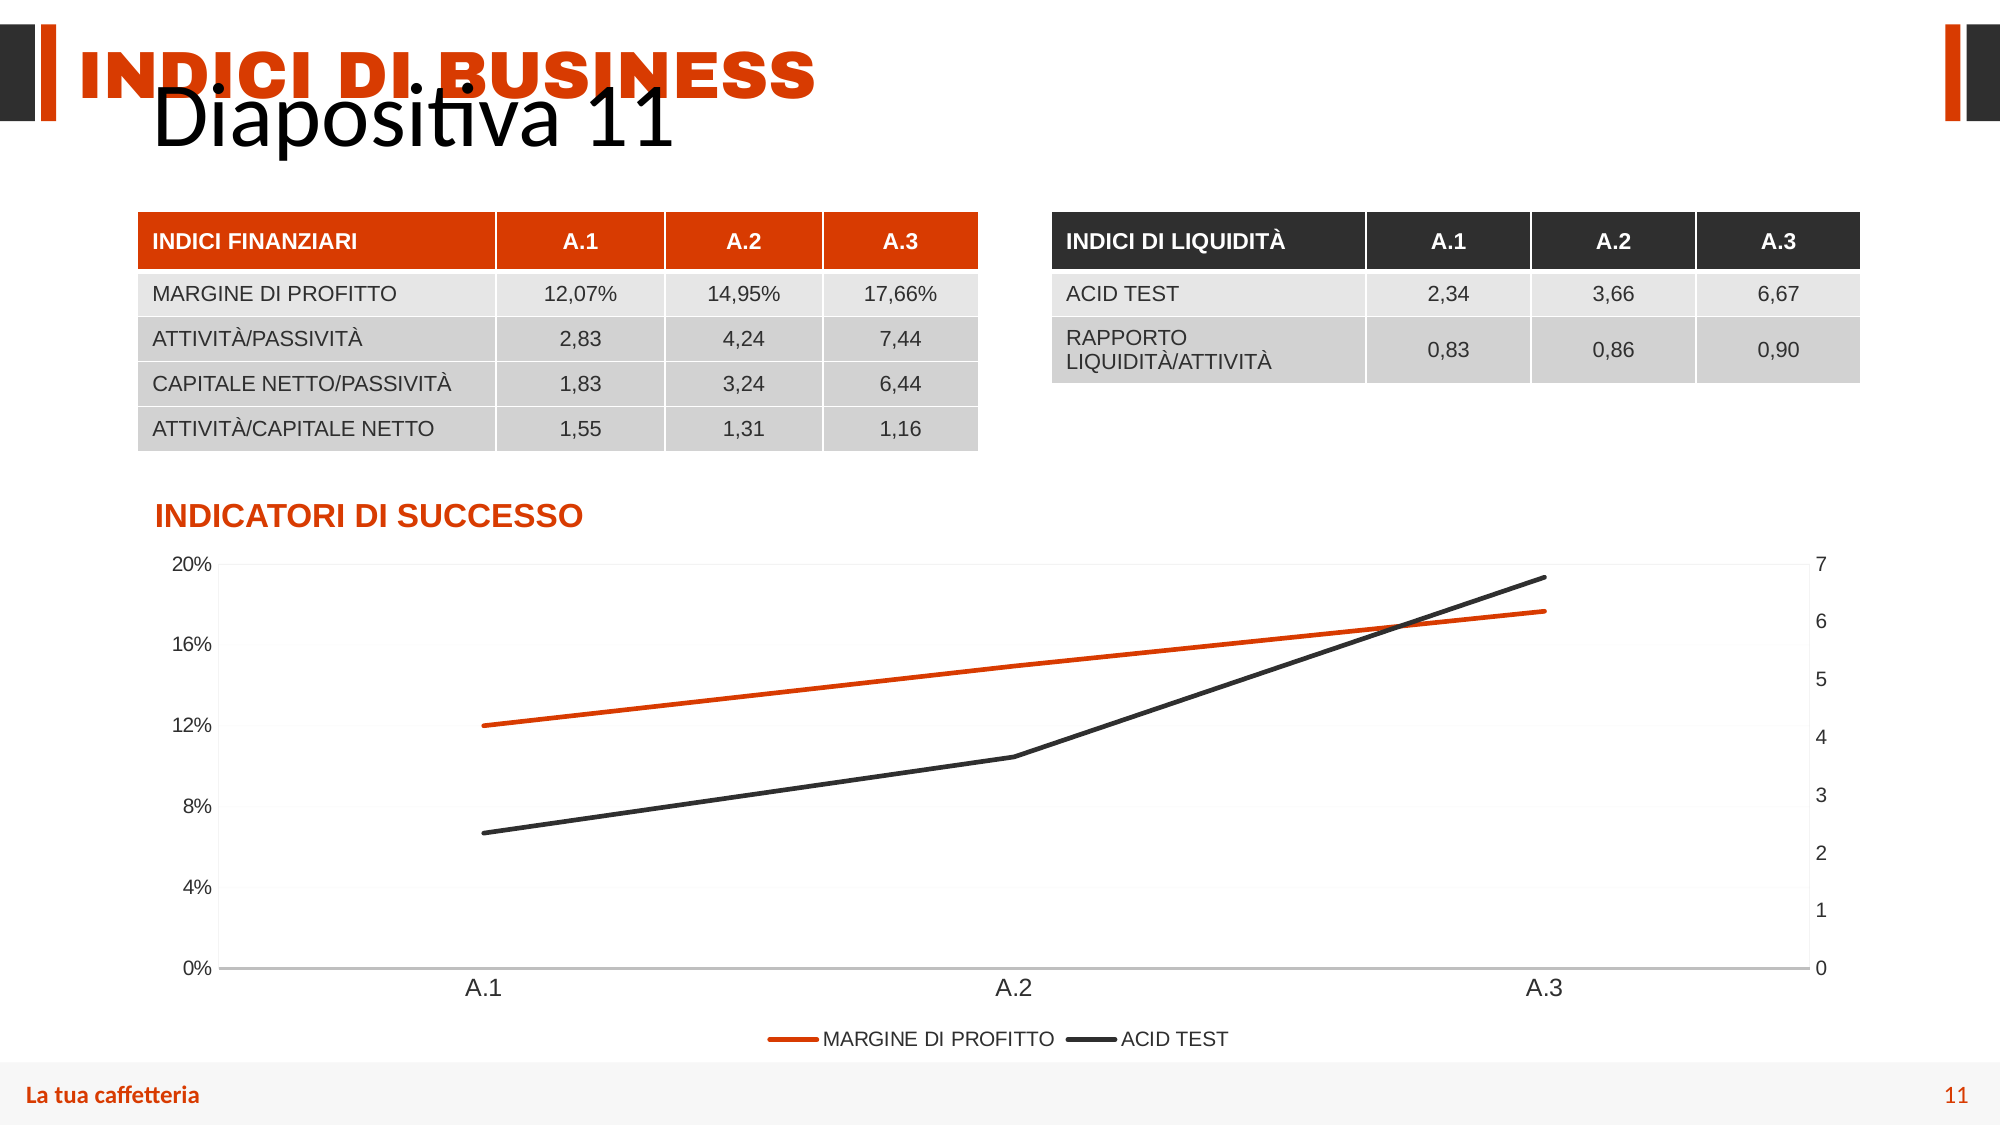

INDICI DI BUSINESS
# Diapositiva 11
| INDICI FINANZIARI | A.1 | A.2 | A.3 |
| --- | --- | --- | --- |
| MARGINE DI PROFITTO | 12,07% | 14,95% | 17,66% |
| ATTIVITÀ/PASSIVITÀ | 2,83 | 4,24 | 7,44 |
| CAPITALE NETTO/PASSIVITÀ | 1,83 | 3,24 | 6,44 |
| ATTIVITÀ/CAPITALE NETTO | 1,55 | 1,31 | 1,16 |
| INDICI DI LIQUIDITÀ | A.1 | A.2 | A.3 |
| --- | --- | --- | --- |
| ACID TEST | 2,34 | 3,66 | 6,67 |
| RAPPORTO LIQUIDITÀ/ATTIVITÀ | 0,83 | 0,86 | 0,90 |
INDICATORI DI SUCCESSO

### Chart

| Category | MARGINE DI PROFITTO | ACID TEST |
|---|---|---|
| A.1 | 0.12 | 2.34 |
| A.2 | 0.1495 | 3.66 |
| A.3 | 0.1766 | 6.77 |